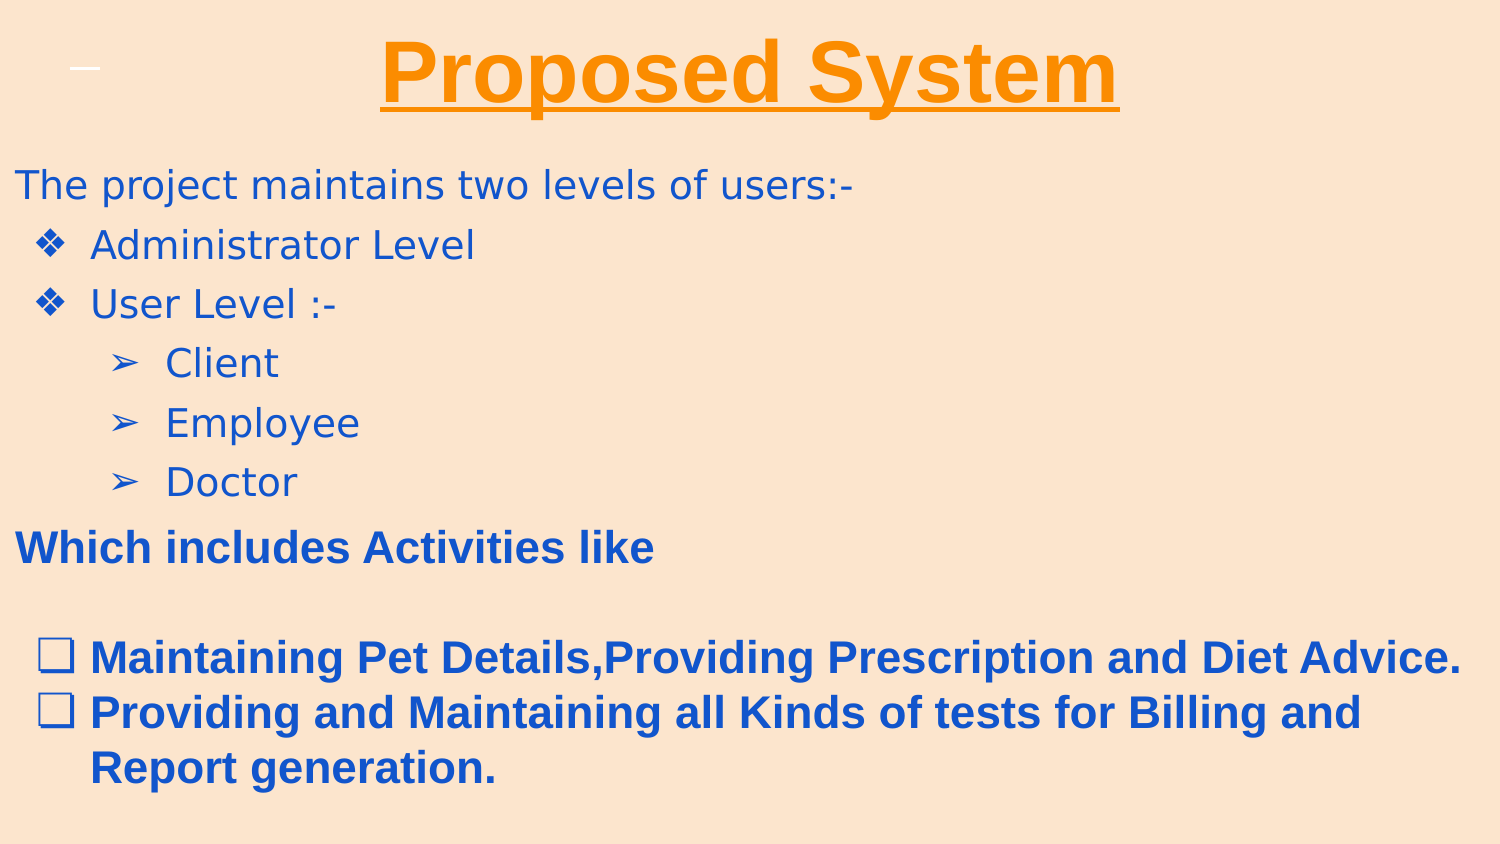

# Proposed System
The project maintains two levels of users:-
Administrator Level
User Level :-
Client
Employee
Doctor
Which includes Activities like
Maintaining Pet Details,Providing Prescription and Diet Advice.
Providing and Maintaining all Kinds of tests for Billing and Report generation.